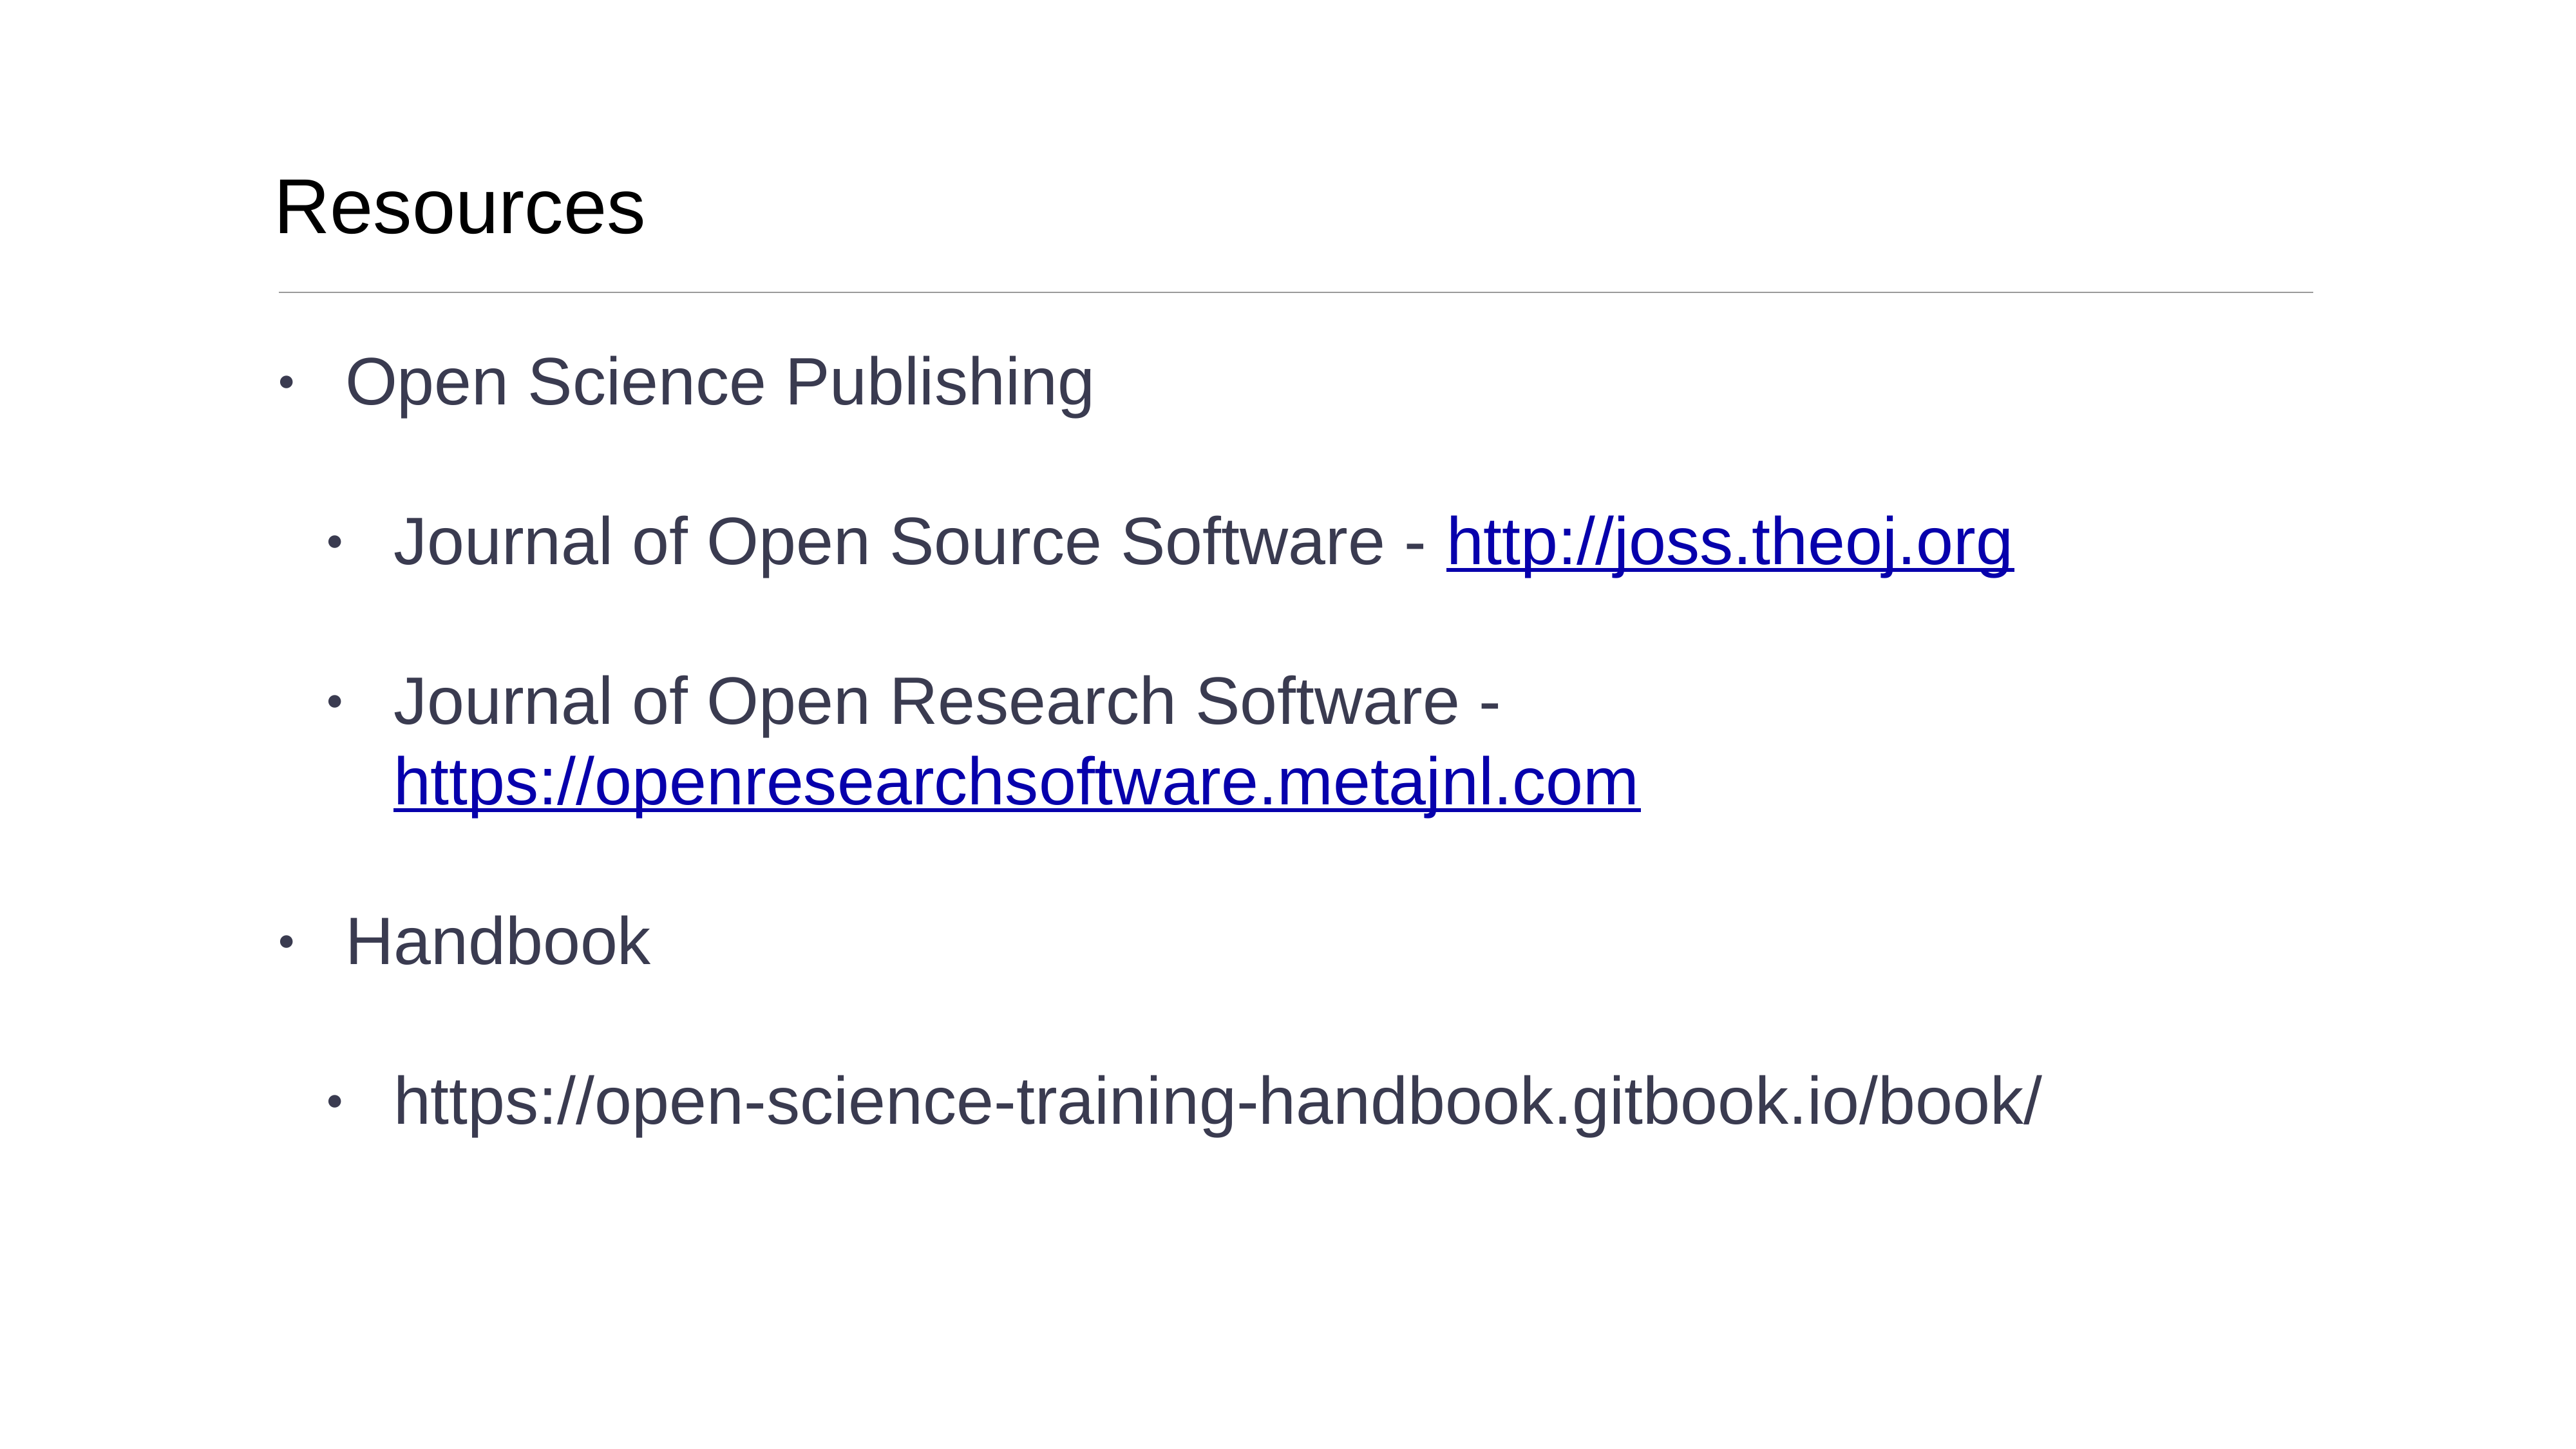

# Resources
Open Science Publishing
Journal of Open Source Software - http://joss.theoj.org
Journal of Open Research Software - https://openresearchsoftware.metajnl.com
Handbook
https://open-science-training-handbook.gitbook.io/book/